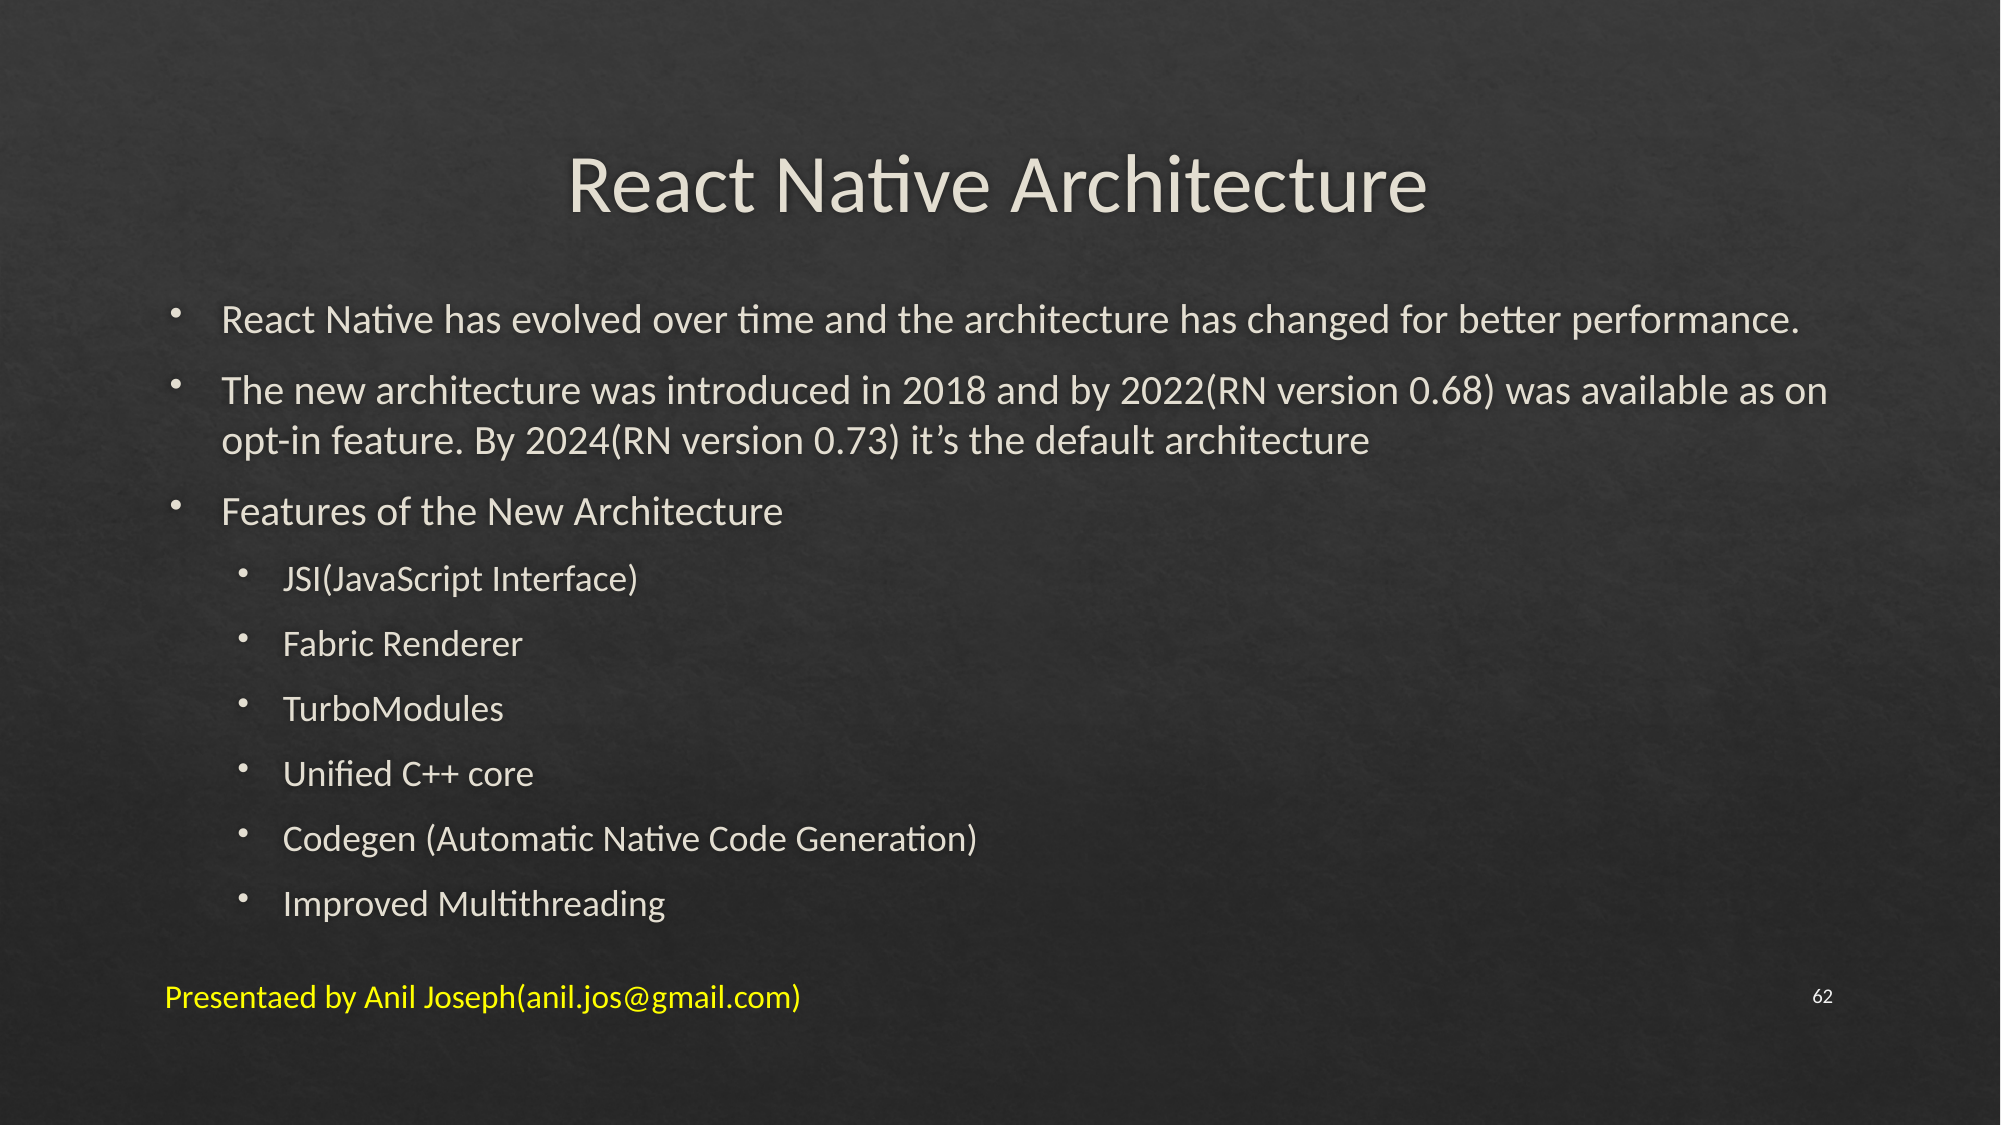

# React Native Architecture
React Native has evolved over time and the architecture has changed for better performance.
The new architecture was introduced in 2018 and by 2022(RN version 0.68) was available as on opt-in feature. By 2024(RN version 0.73) it’s the default architecture
Features of the New Architecture
JSI(JavaScript Interface)
Fabric Renderer
TurboModules
Unified C++ core
Codegen (Automatic Native Code Generation)
Improved Multithreading

Presentaed by Anil Joseph(anil.jos@gmail.com)
62